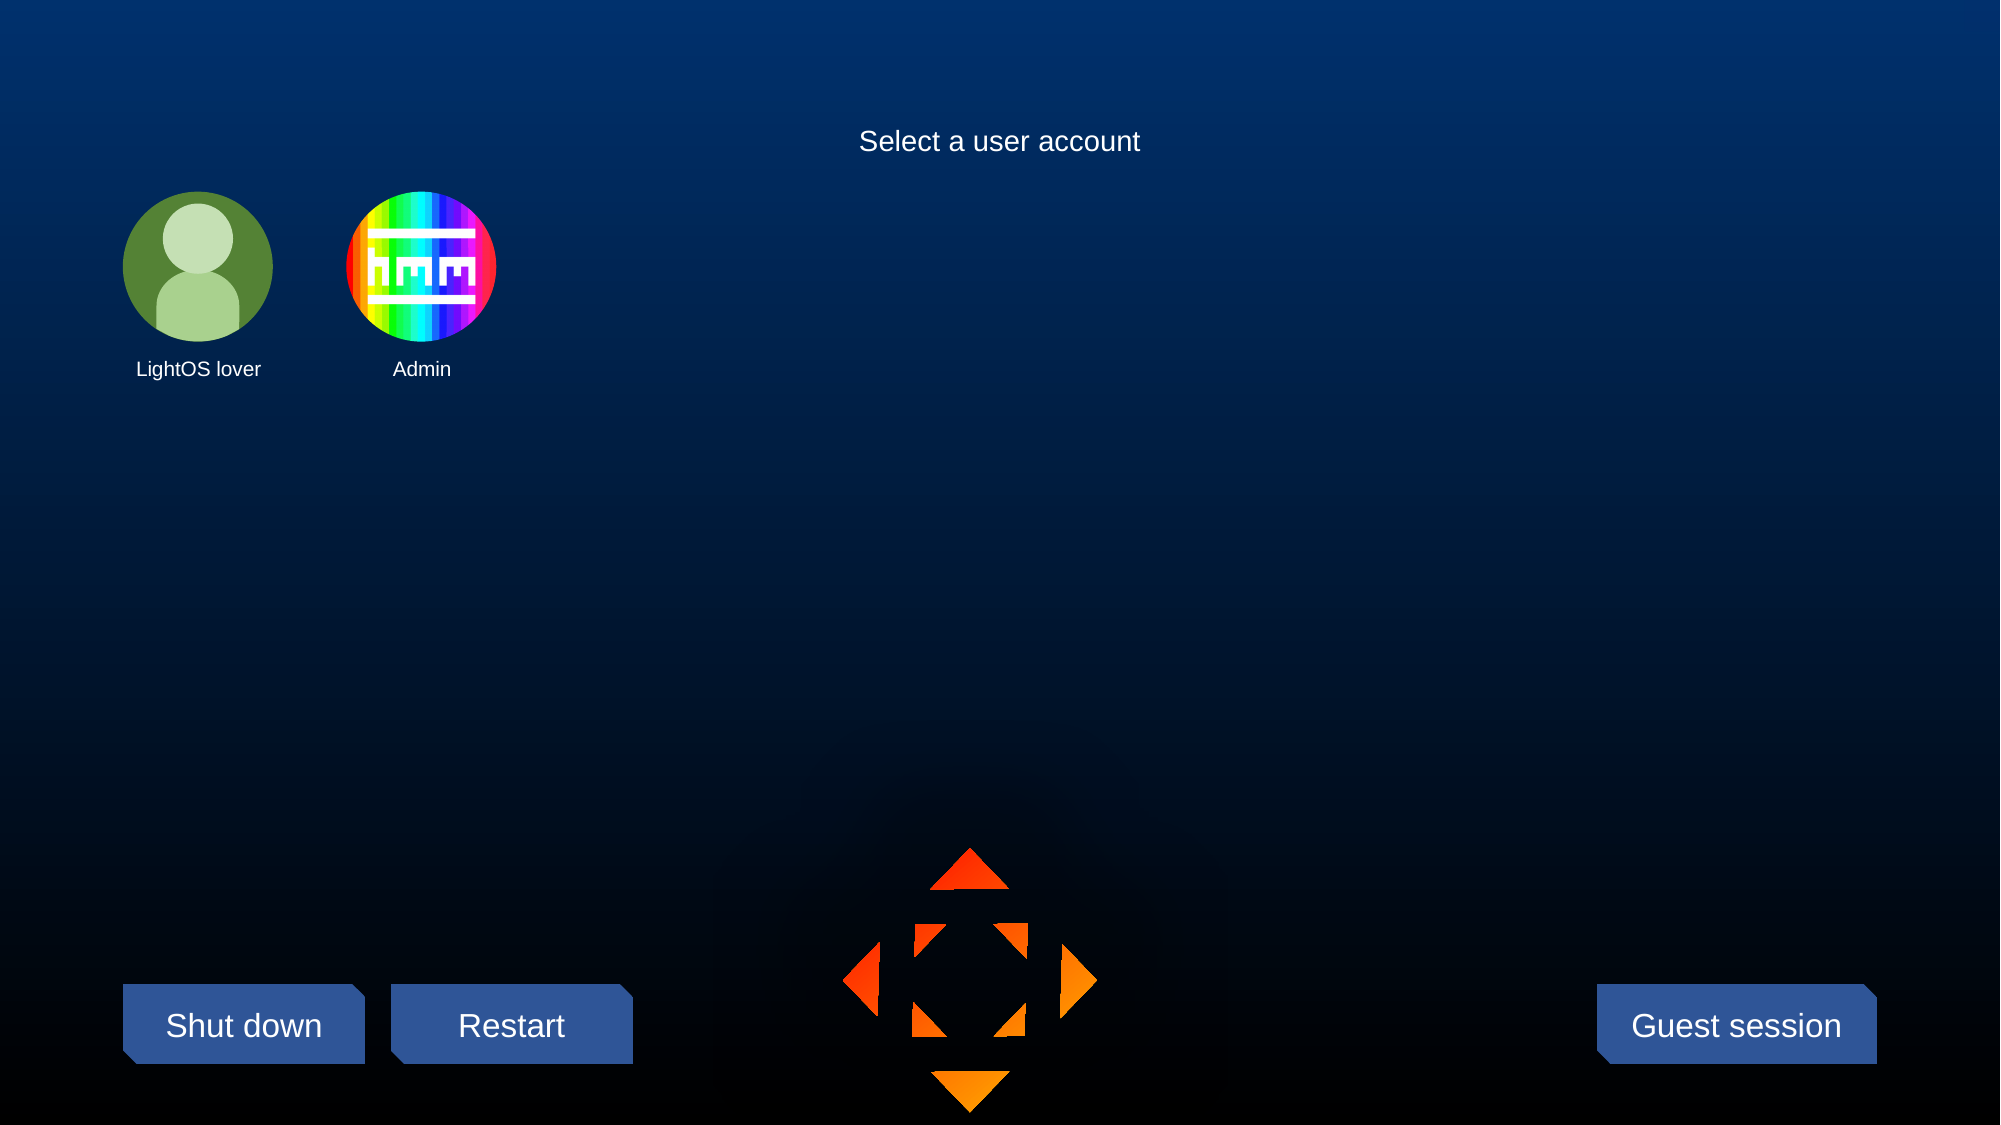

3
Select a user account

LightOS lover
Admin
User

Restart
Guest session
Shut down